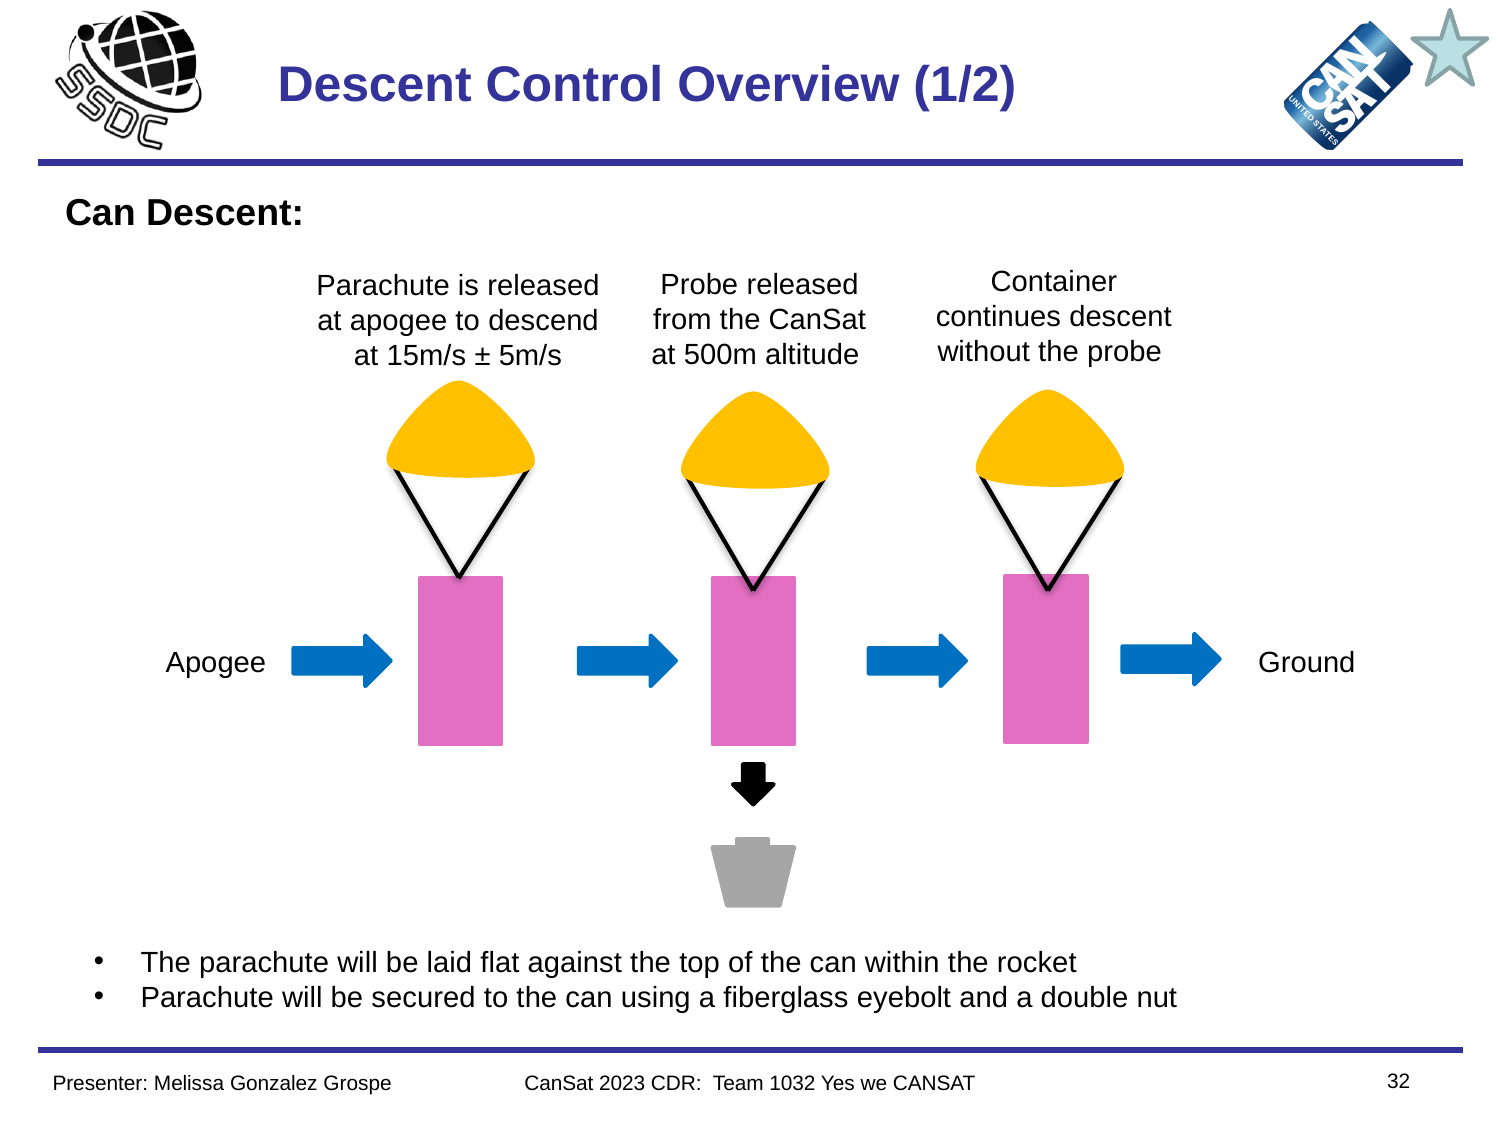

# Descent Control Overview (1/2)
Can Descent:
Container continues descent without the probe
Probe released from the CanSat at 500m altitude
Parachute is released at apogee to descend at 15m/s ± 5m/s

Apogee

Ground

The parachute will be laid flat against the top of the can within the rocket
Parachute will be secured to the can using a fiberglass eyebolt and a double nut
32
Presenter: Melissa Gonzalez Grospe
CanSat 2023 CDR:  Team 1032 Yes we CANSAT